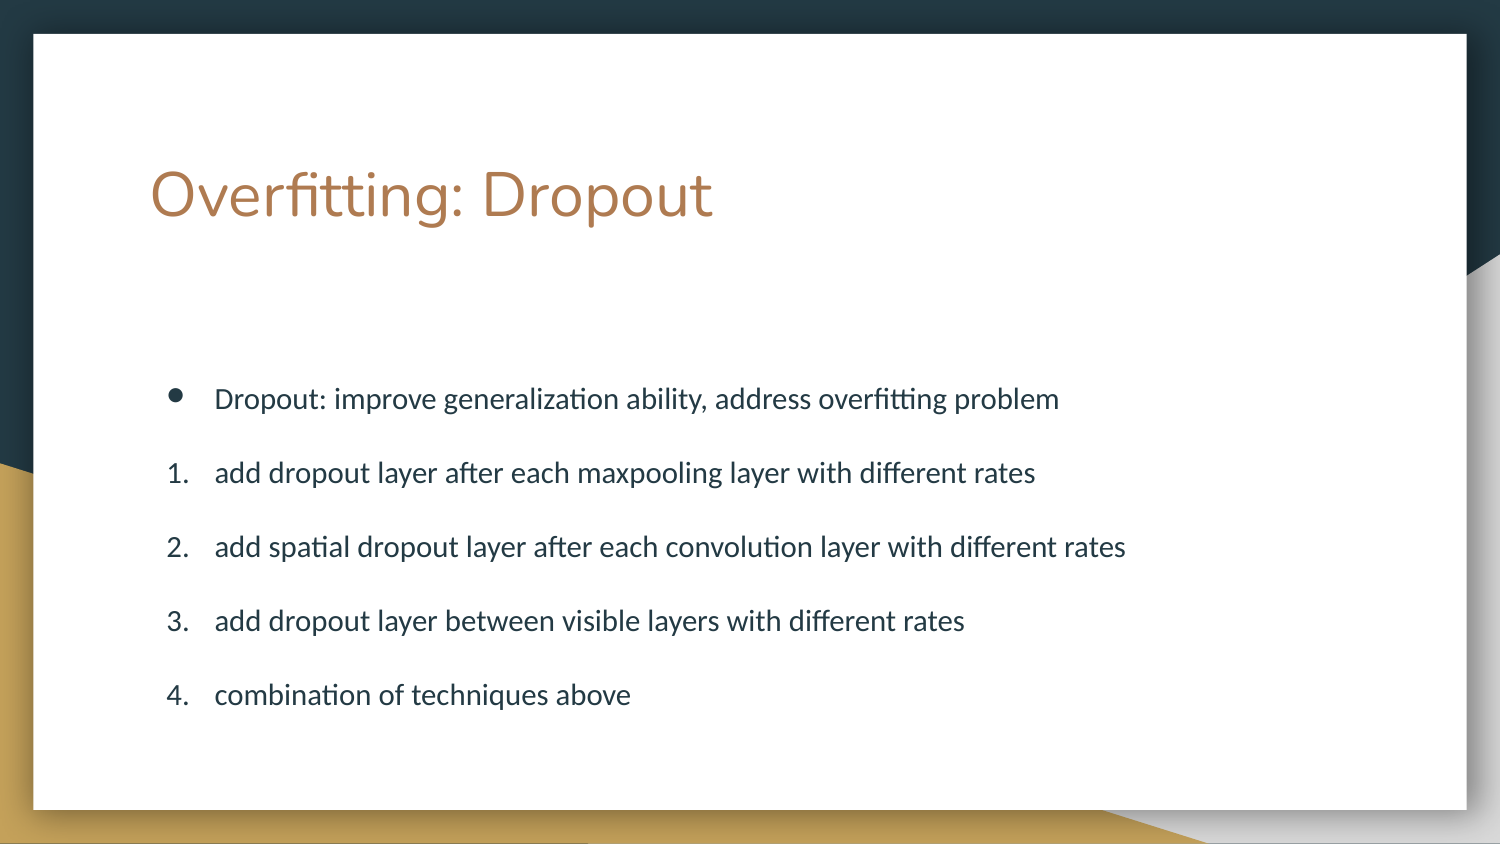

# Overfitting: Dropout
Dropout: improve generalization ability, address overfitting problem
add dropout layer after each maxpooling layer with different rates
add spatial dropout layer after each convolution layer with different rates
add dropout layer between visible layers with different rates
combination of techniques above